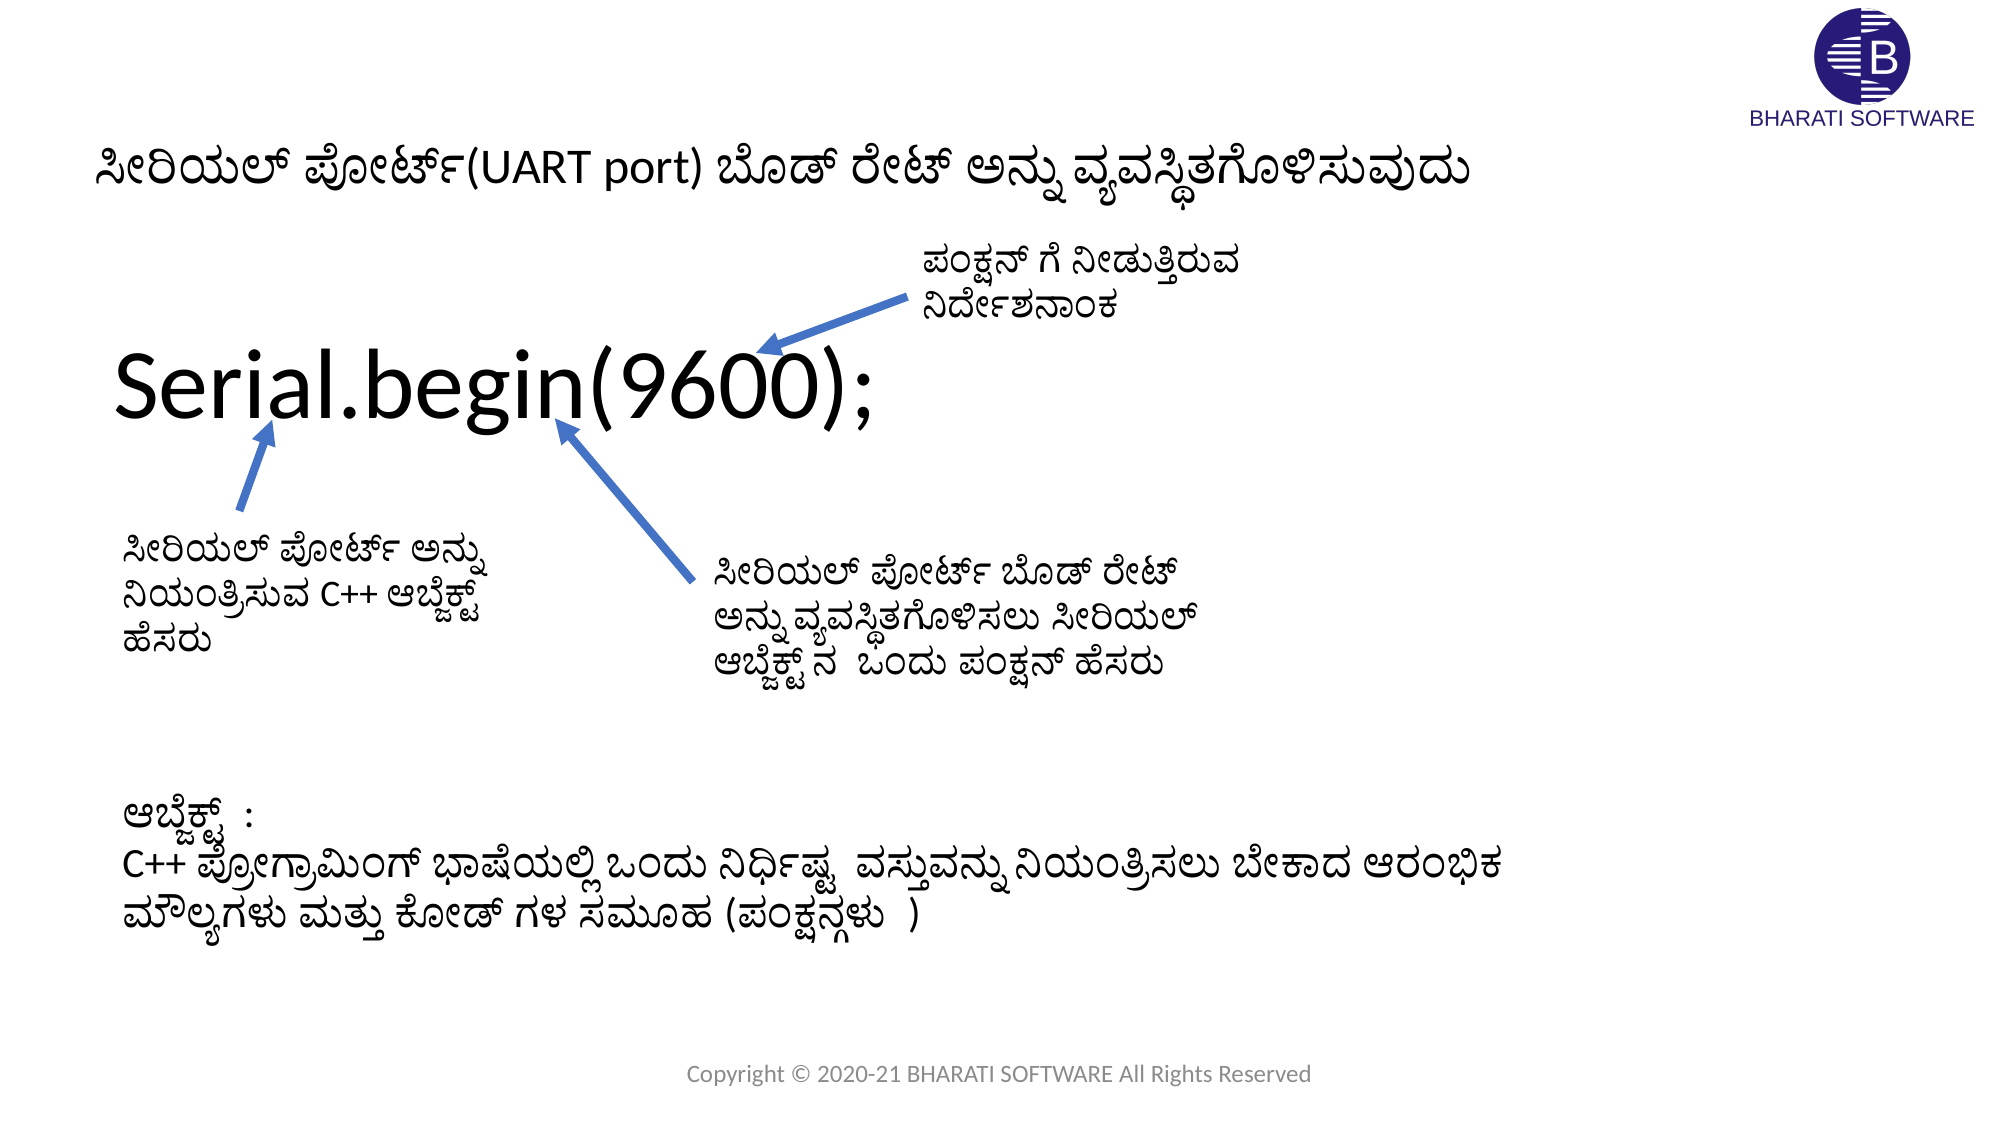

ಸೀರಿಯಲ್ ಪೋರ್ಟ್(UART port) ಬೊಡ್ ರೇಟ್ ಅನ್ನು ವ್ಯವಸ್ಥಿತಗೊಳಿಸುವುದು
ಪಂಕ್ಷನ್ ಗೆ ನೀಡುತ್ತಿರುವ ನಿರ್ದೇಶನಾಂಕ
Serial.begin(9600);
ಸೀರಿಯಲ್ ಪೋರ್ಟ್ ಅನ್ನು ನಿಯಂತ್ರಿಸುವ C++ ಆಬ್ಜೆಕ್ಟ್ ಹೆಸರು
ಸೀರಿಯಲ್ ಪೋರ್ಟ್ ಬೊಡ್ ರೇಟ್ ಅನ್ನು ವ್ಯವಸ್ಥಿತಗೊಳಿಸಲು ಸೀರಿಯಲ್ ಆಬ್ಜೆಕ್ಟ್ ನ  ಒಂದು ಪಂಕ್ಷನ್ ಹೆಸರು
ಆಬ್ಜೆಕ್ಟ್  :
C++ ಪ್ರೋಗ್ರಾಮಿಂಗ್ ಭಾಷೆಯಲ್ಲಿ ಒಂದು ನಿರ್ಧಿಷ್ಟ  ವಸ್ತುವನ್ನು ನಿಯಂತ್ರಿಸಲು ಬೇಕಾದ ಆರಂಭಿಕ ಮೌಲ್ಯಗಳು ಮತ್ತು ಕೋಡ್ ಗಳ ಸಮೂಹ (ಪಂಕ್ಷನ್ಗಳು  )
Copyright © 2020-21 BHARATI SOFTWARE All Rights Reserved